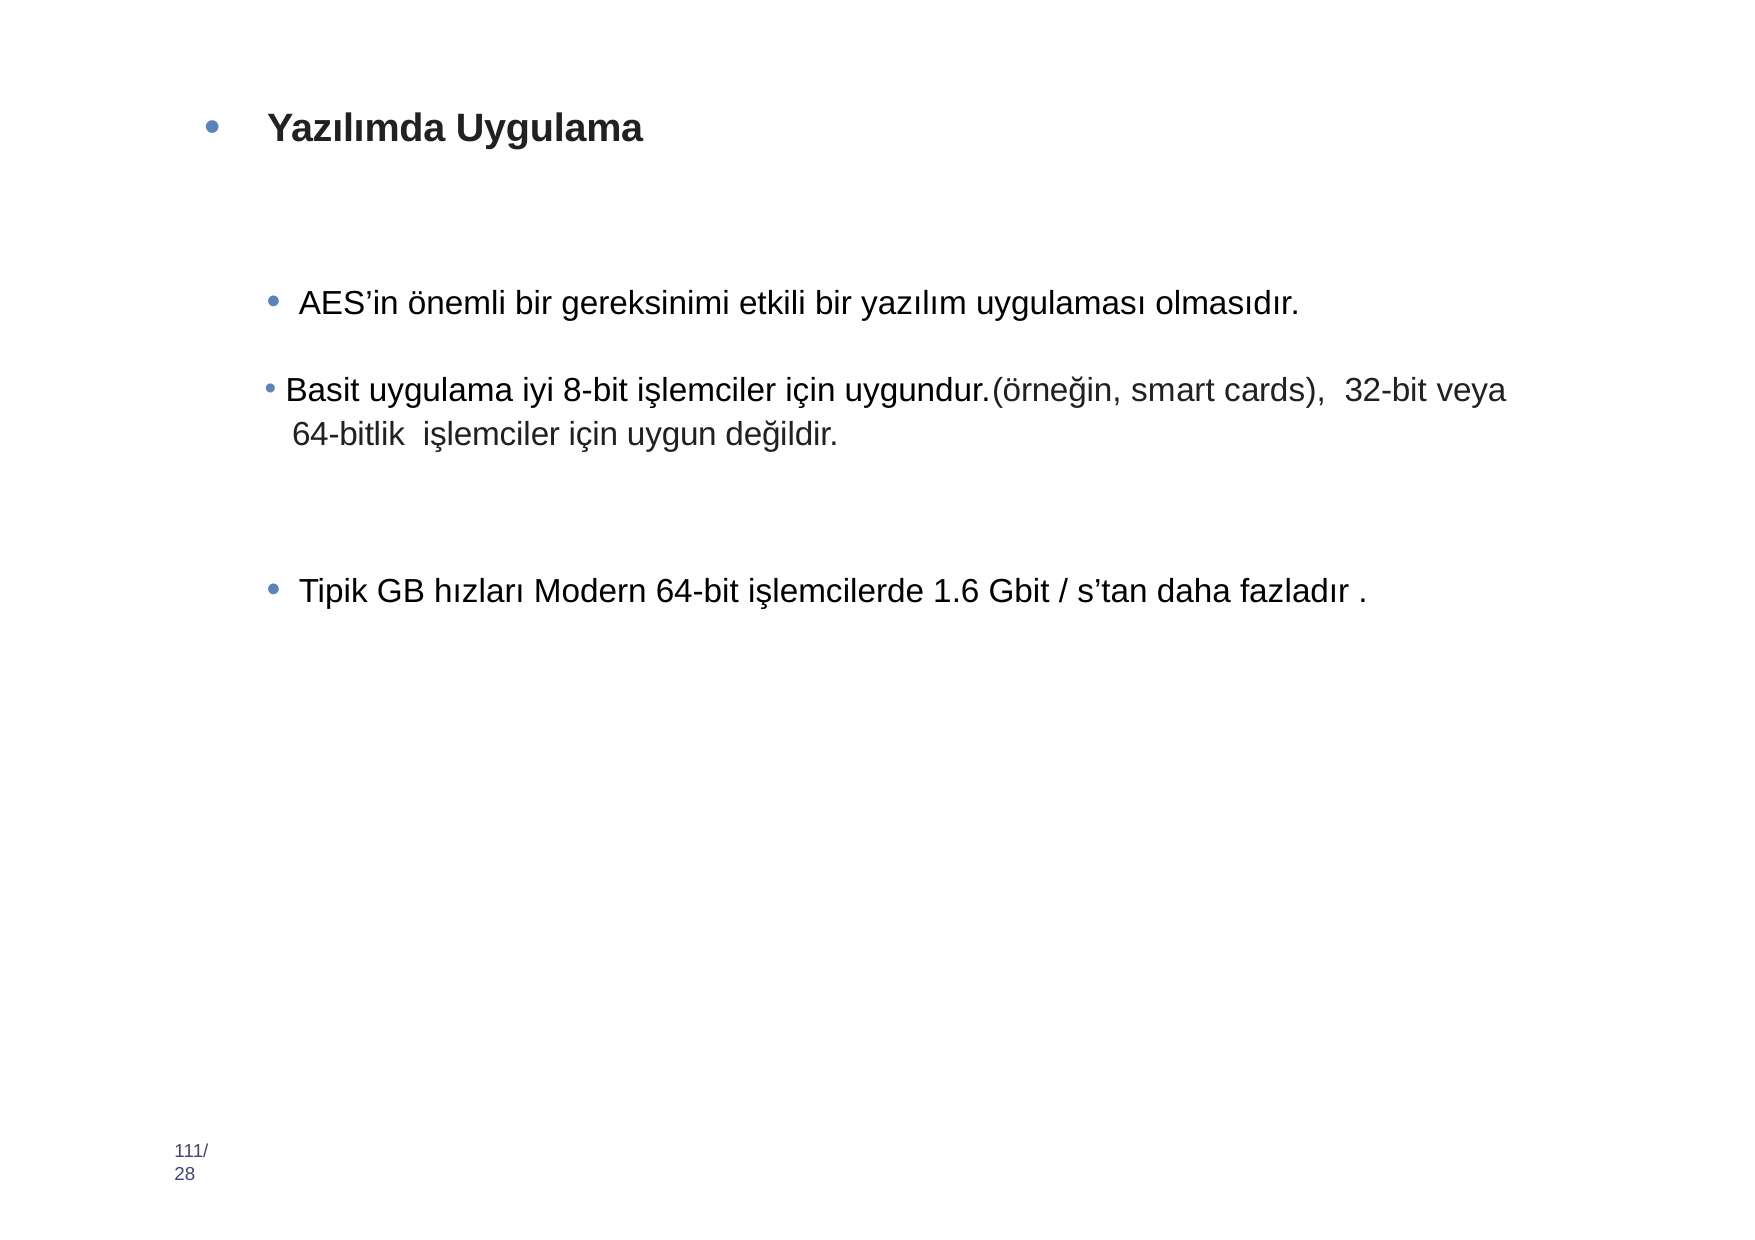

Yazılımda Uygulama

AES’in önemli bir gereksinimi etkili bir yazılım uygulaması olmasıdır.

 Basit uygulama iyi 8-bit işlemciler için uygundur.(örneğin, smart cards),  32-bit veya

   64-bitlik  işlemciler için uygun değildir.

Tipik GB hızları Modern 64-bit işlemcilerde 1.6 Gbit / s’tan daha fazladır .
111/28